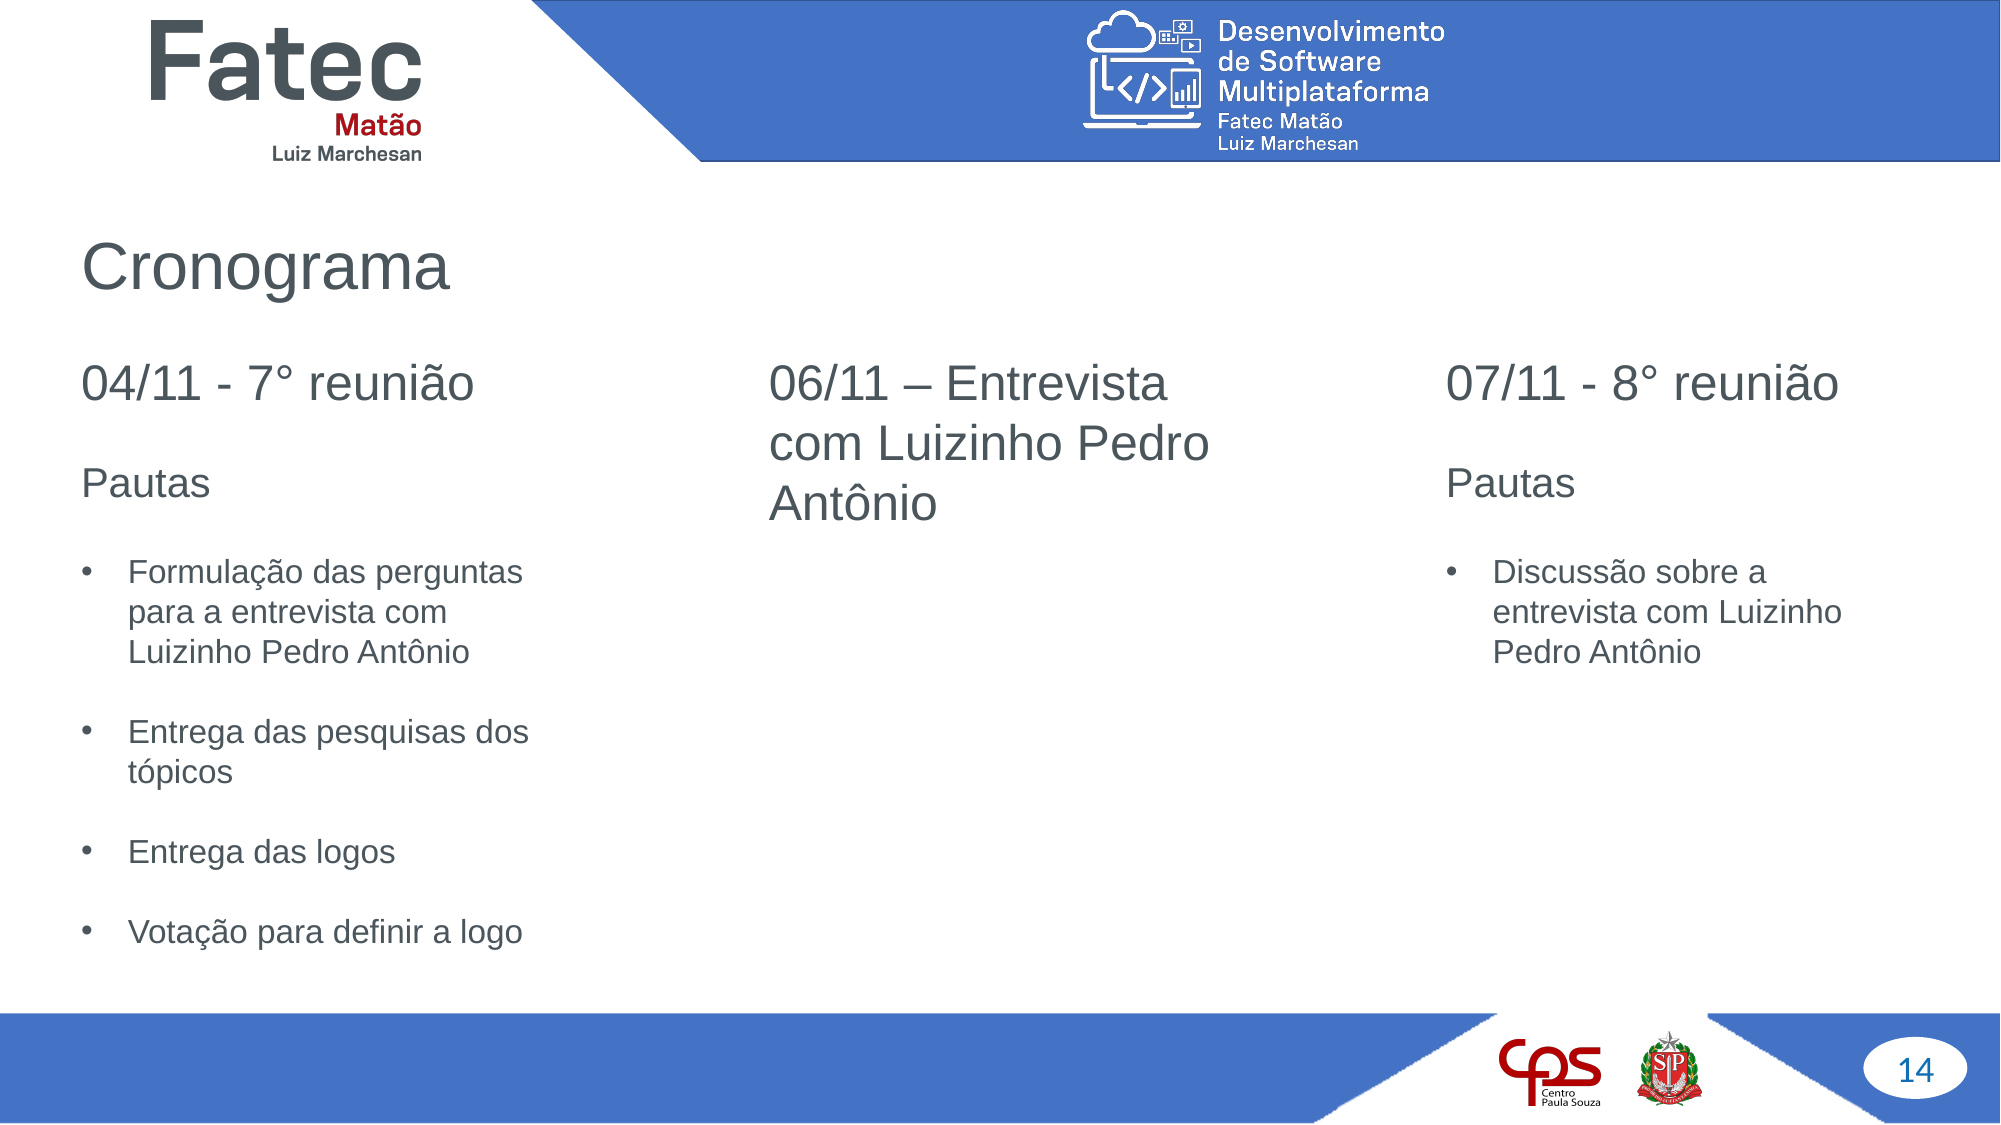

Cronograma

04/11 - 7° reunião

Pautas

Formulação das perguntas para a entrevista com Luizinho Pedro Antônio

Entrega das pesquisas dos tópicos

Entrega das logos

Votação para definir a logo

06/11 – Entrevista com Luizinho Pedro Antônio
07/11 - 8° reunião

Pautas

Discussão sobre a entrevista com Luizinho Pedro Antônio

14